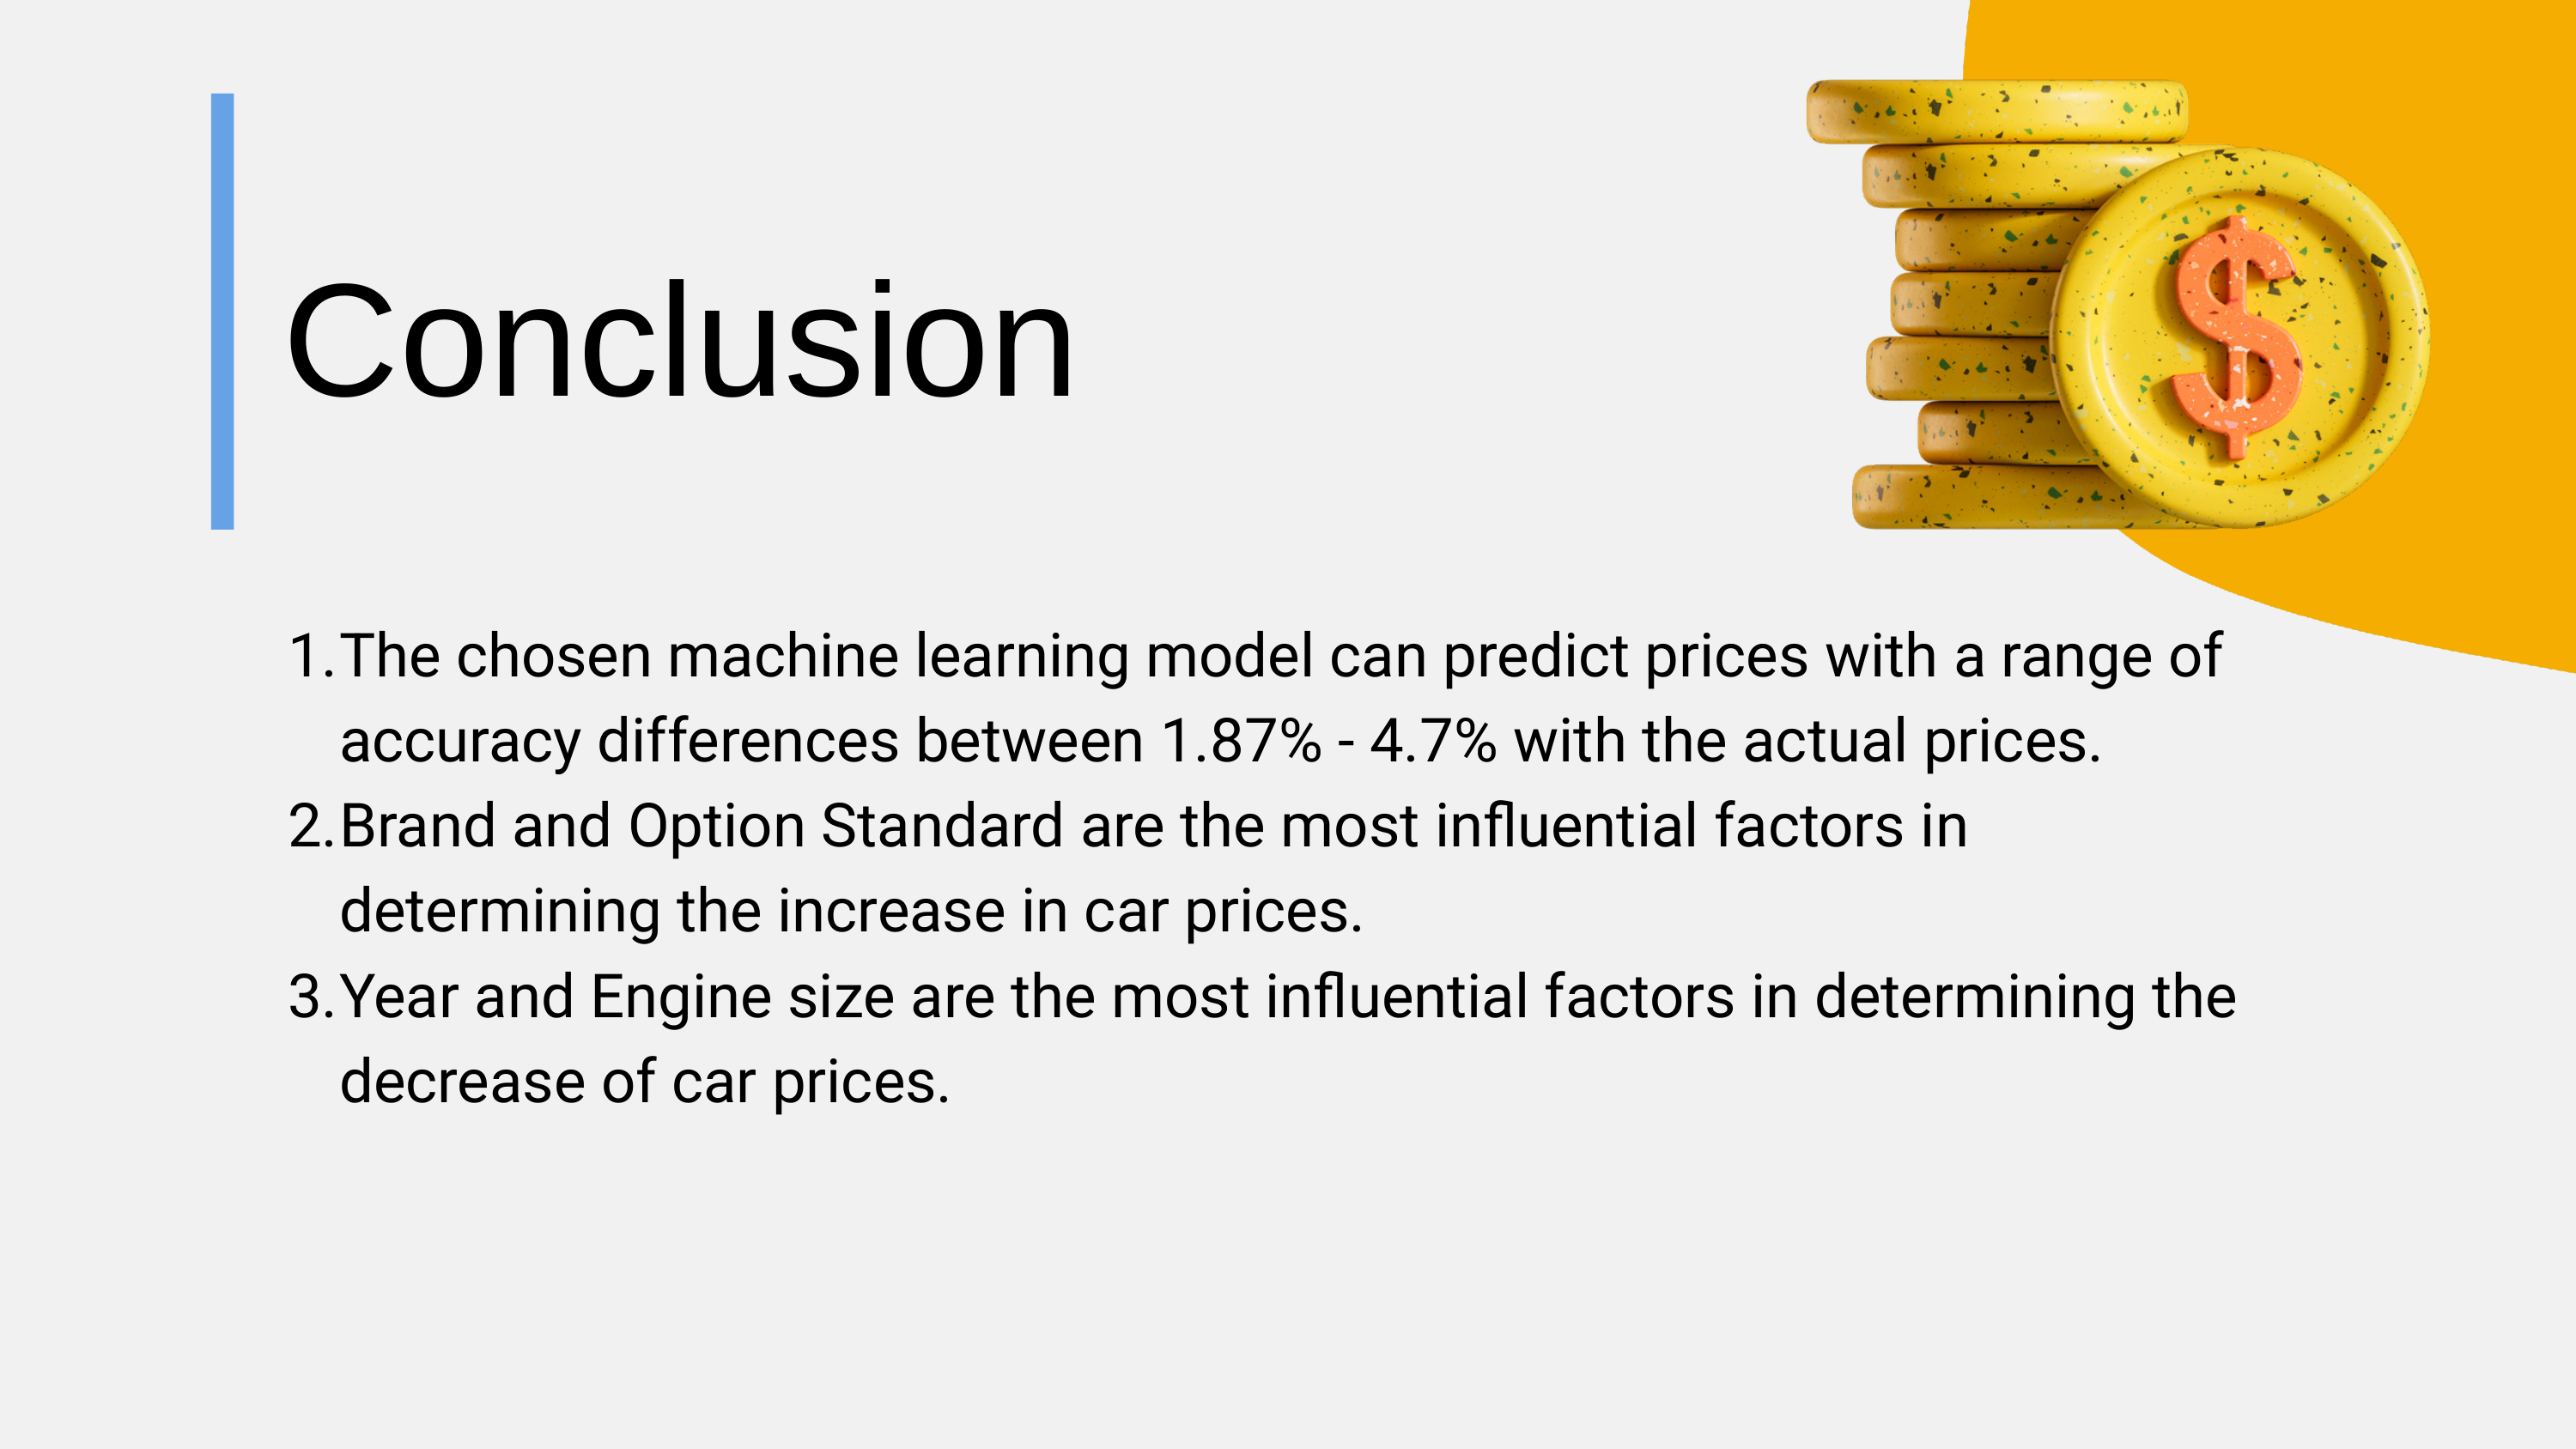

Conclusion
The chosen machine learning model can predict prices with a range of accuracy differences between 1.87% - 4.7% with the actual prices.
Brand and Option Standard are the most influential factors in determining the increase in car prices.
Year and Engine size are the most influential factors in determining the decrease of car prices.